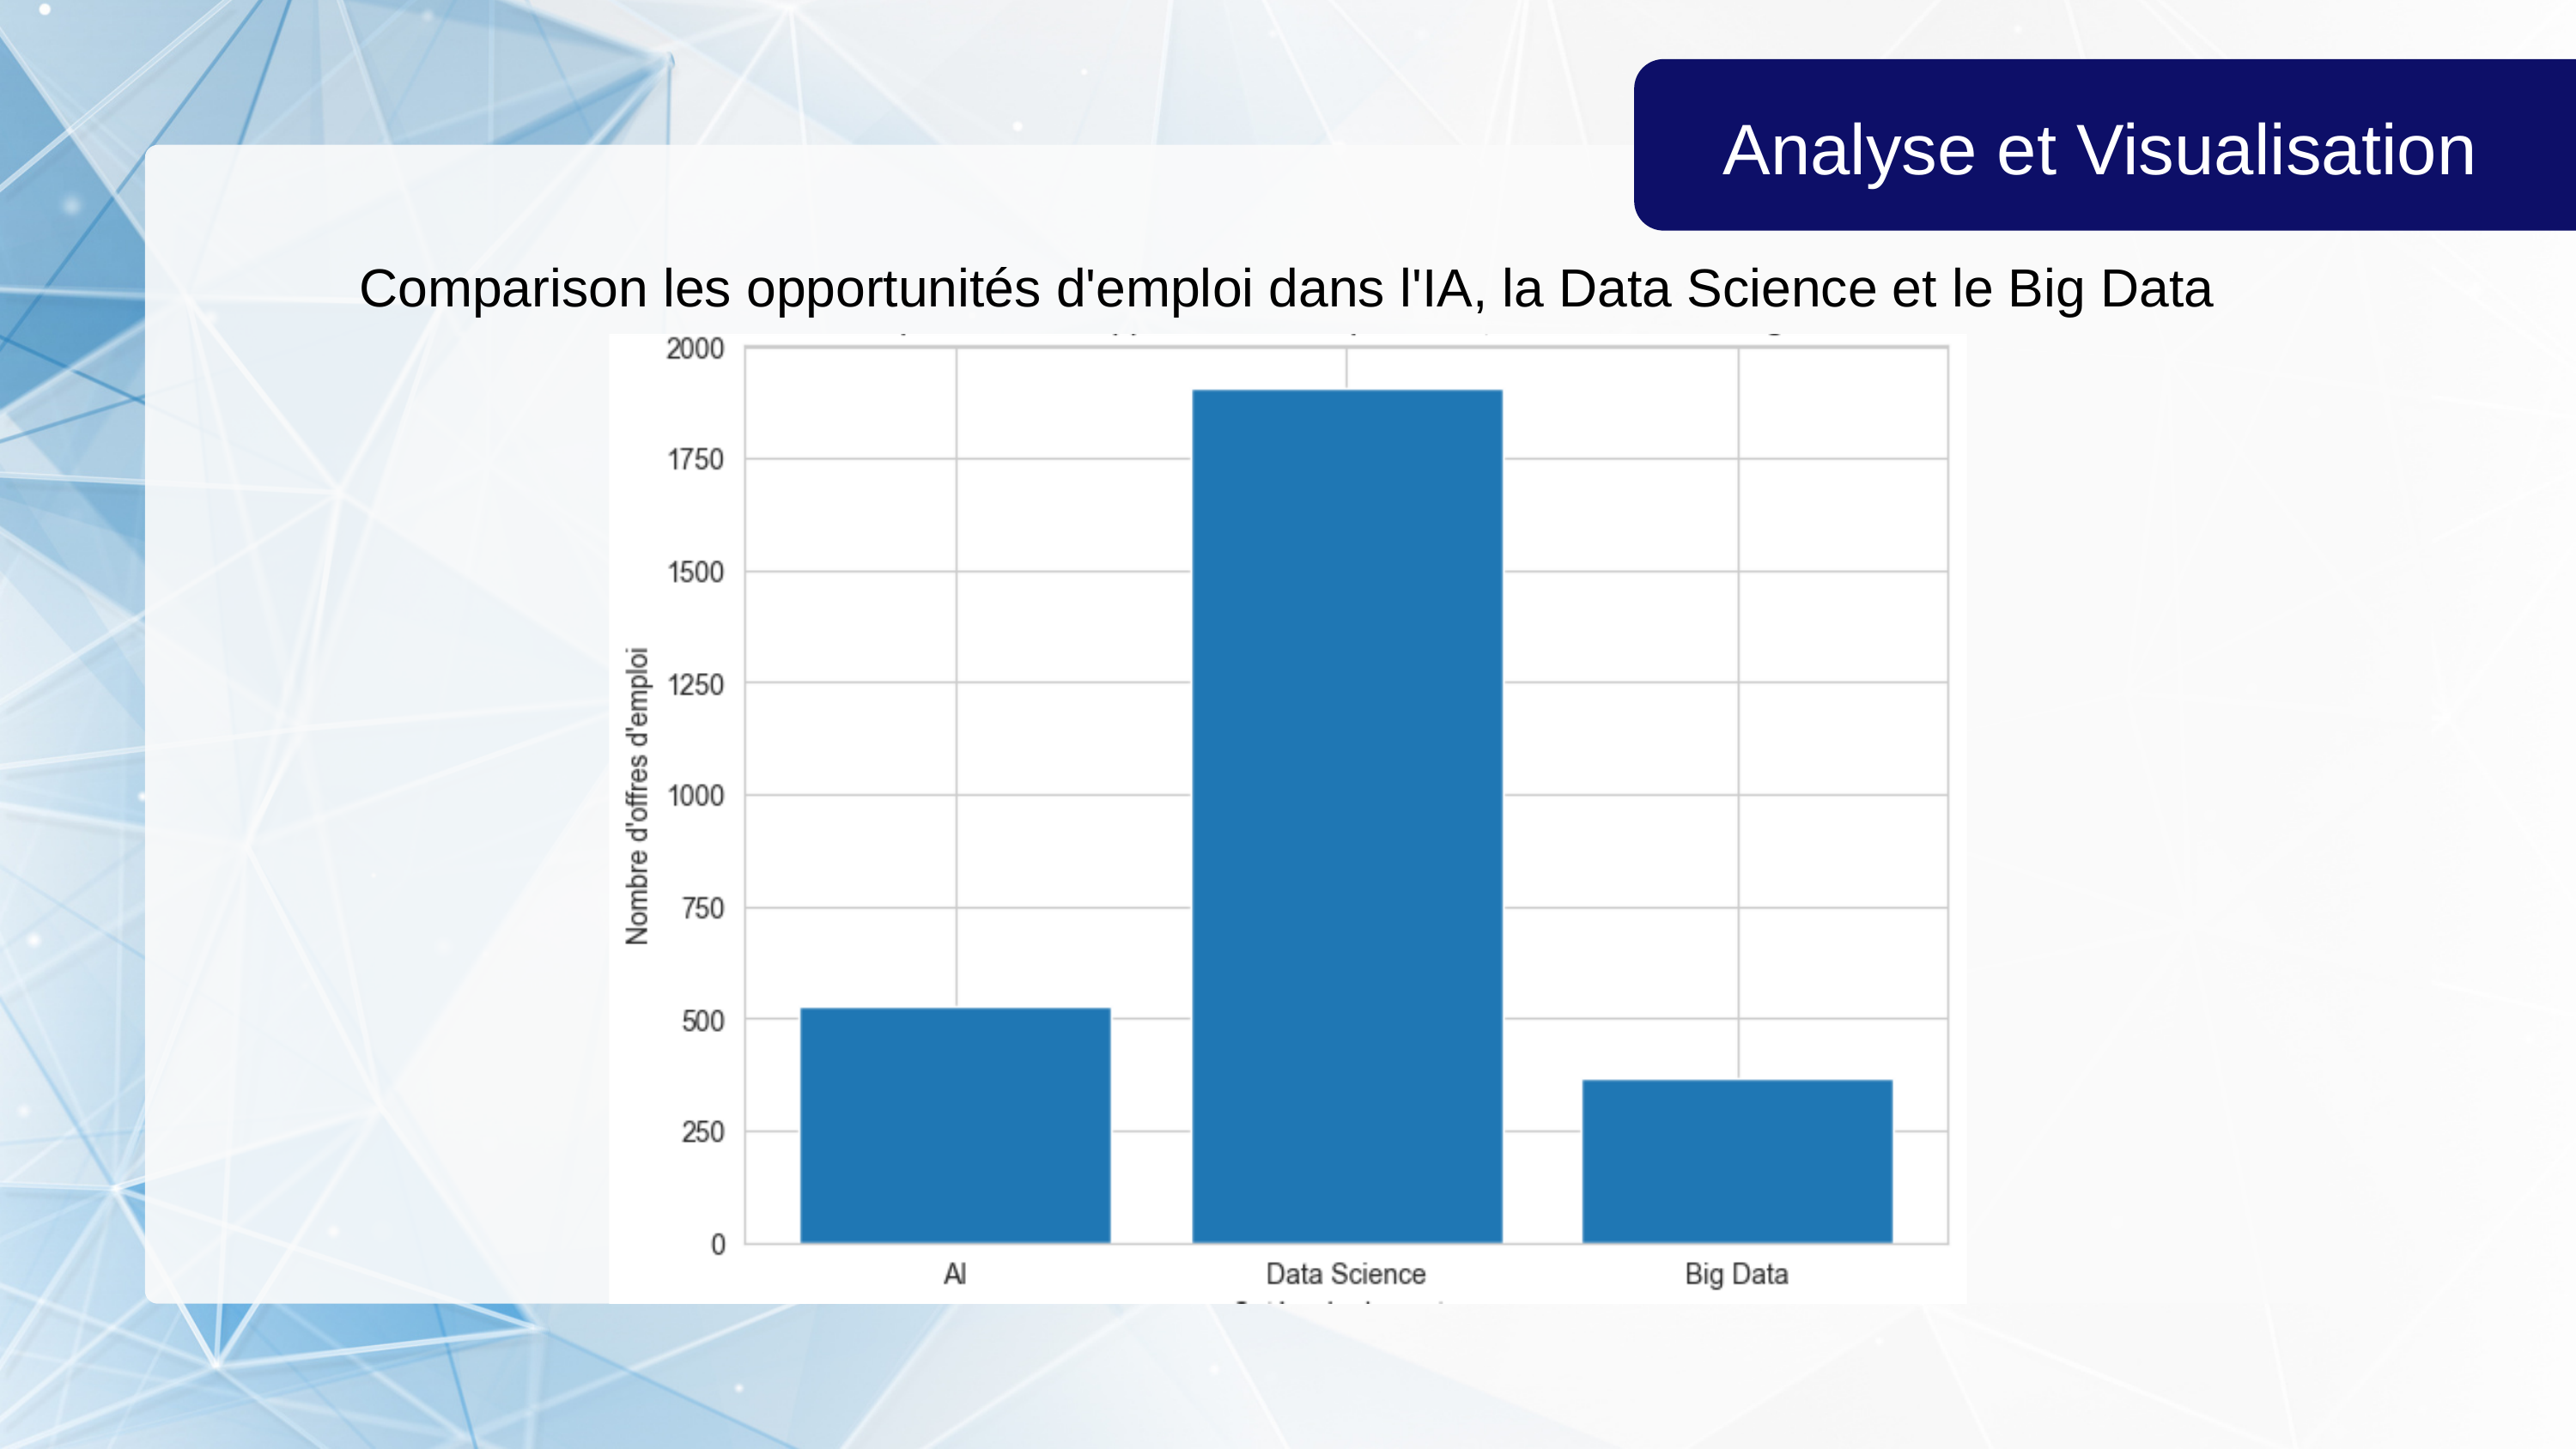

Analyse et Visualisation

Comparison les opportunités d'emploi dans l'IA, la Data Science et le Big Data